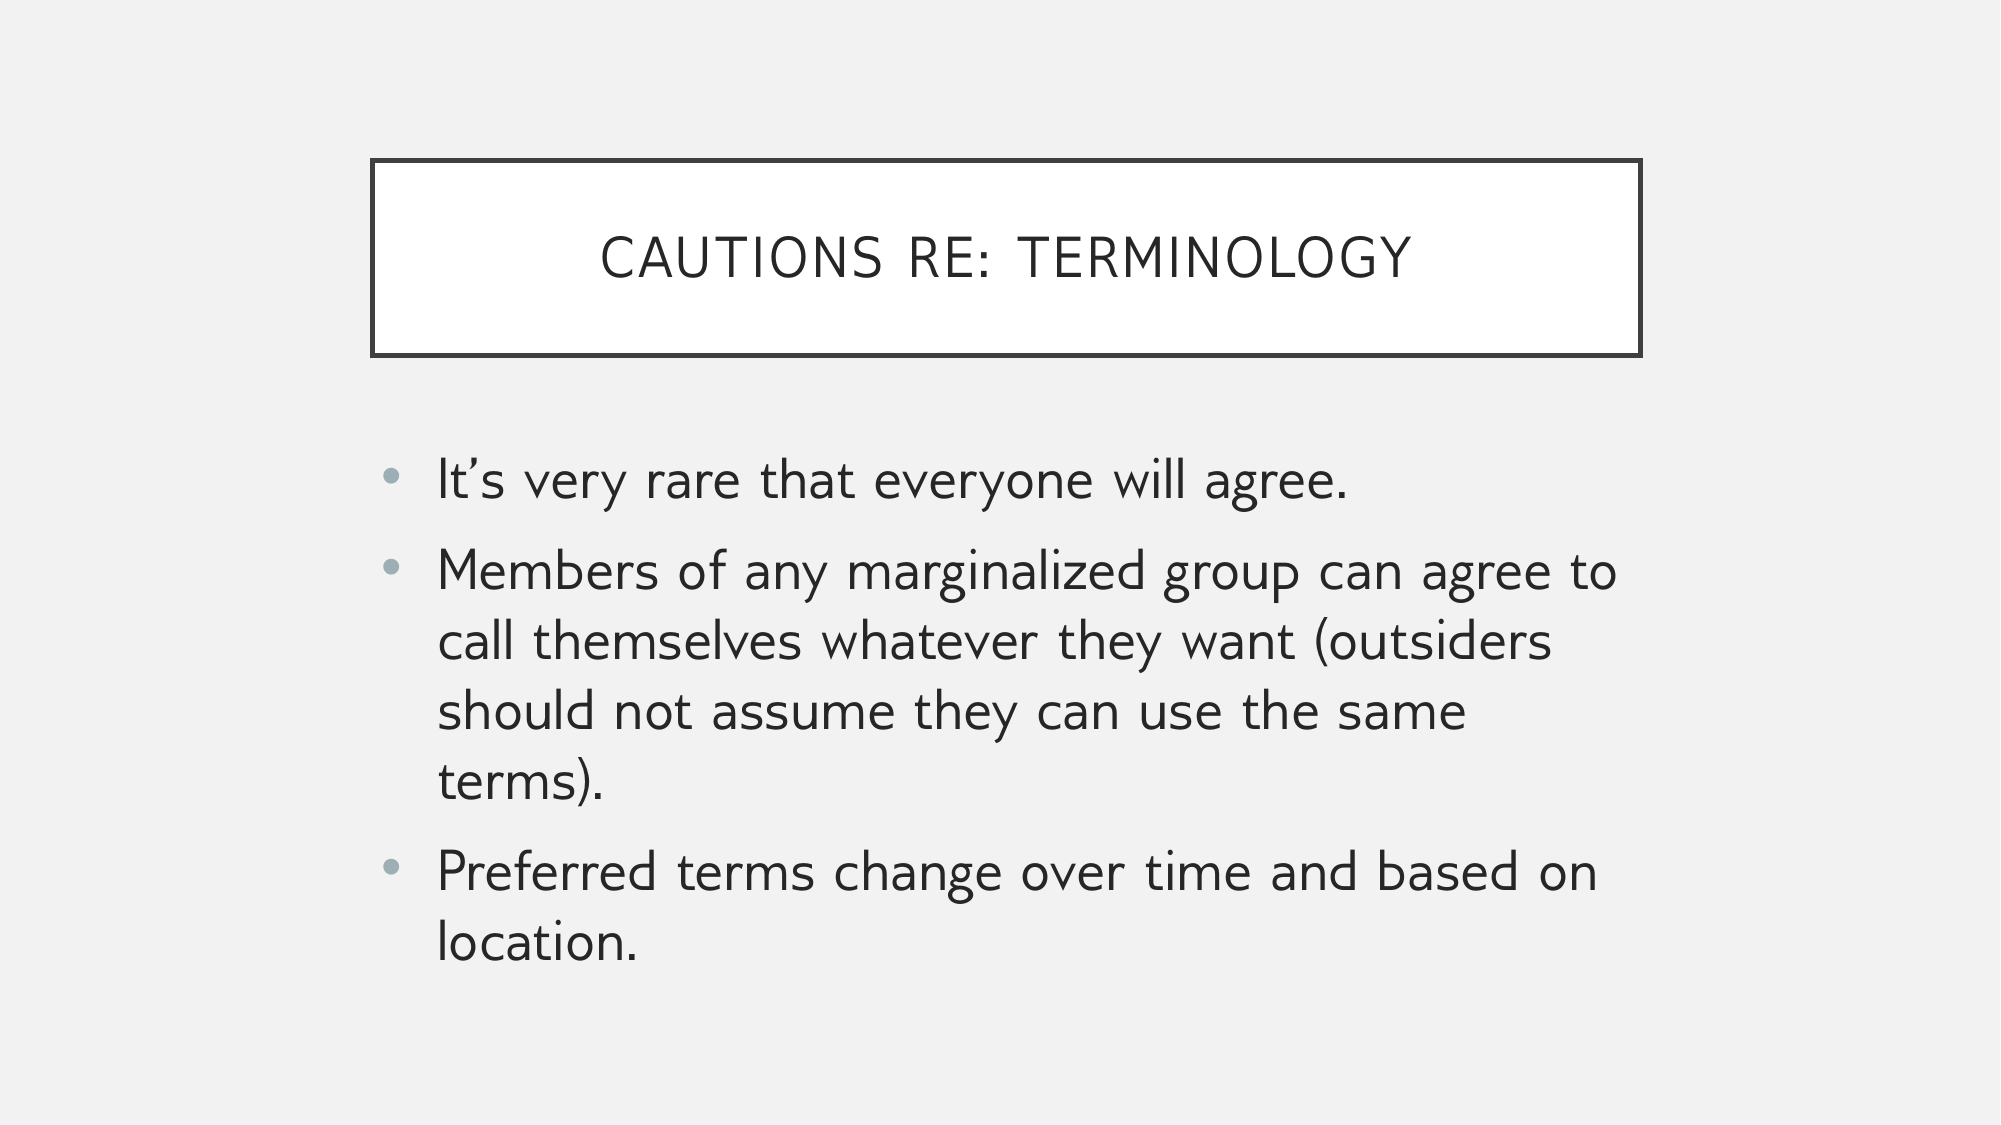

# Cautions re: Terminology
It’s very rare that everyone will agree.
Members of any marginalized group can agree to call themselves whatever they want (outsiders should not assume they can use the same terms).
Preferred terms change over time and based on location.